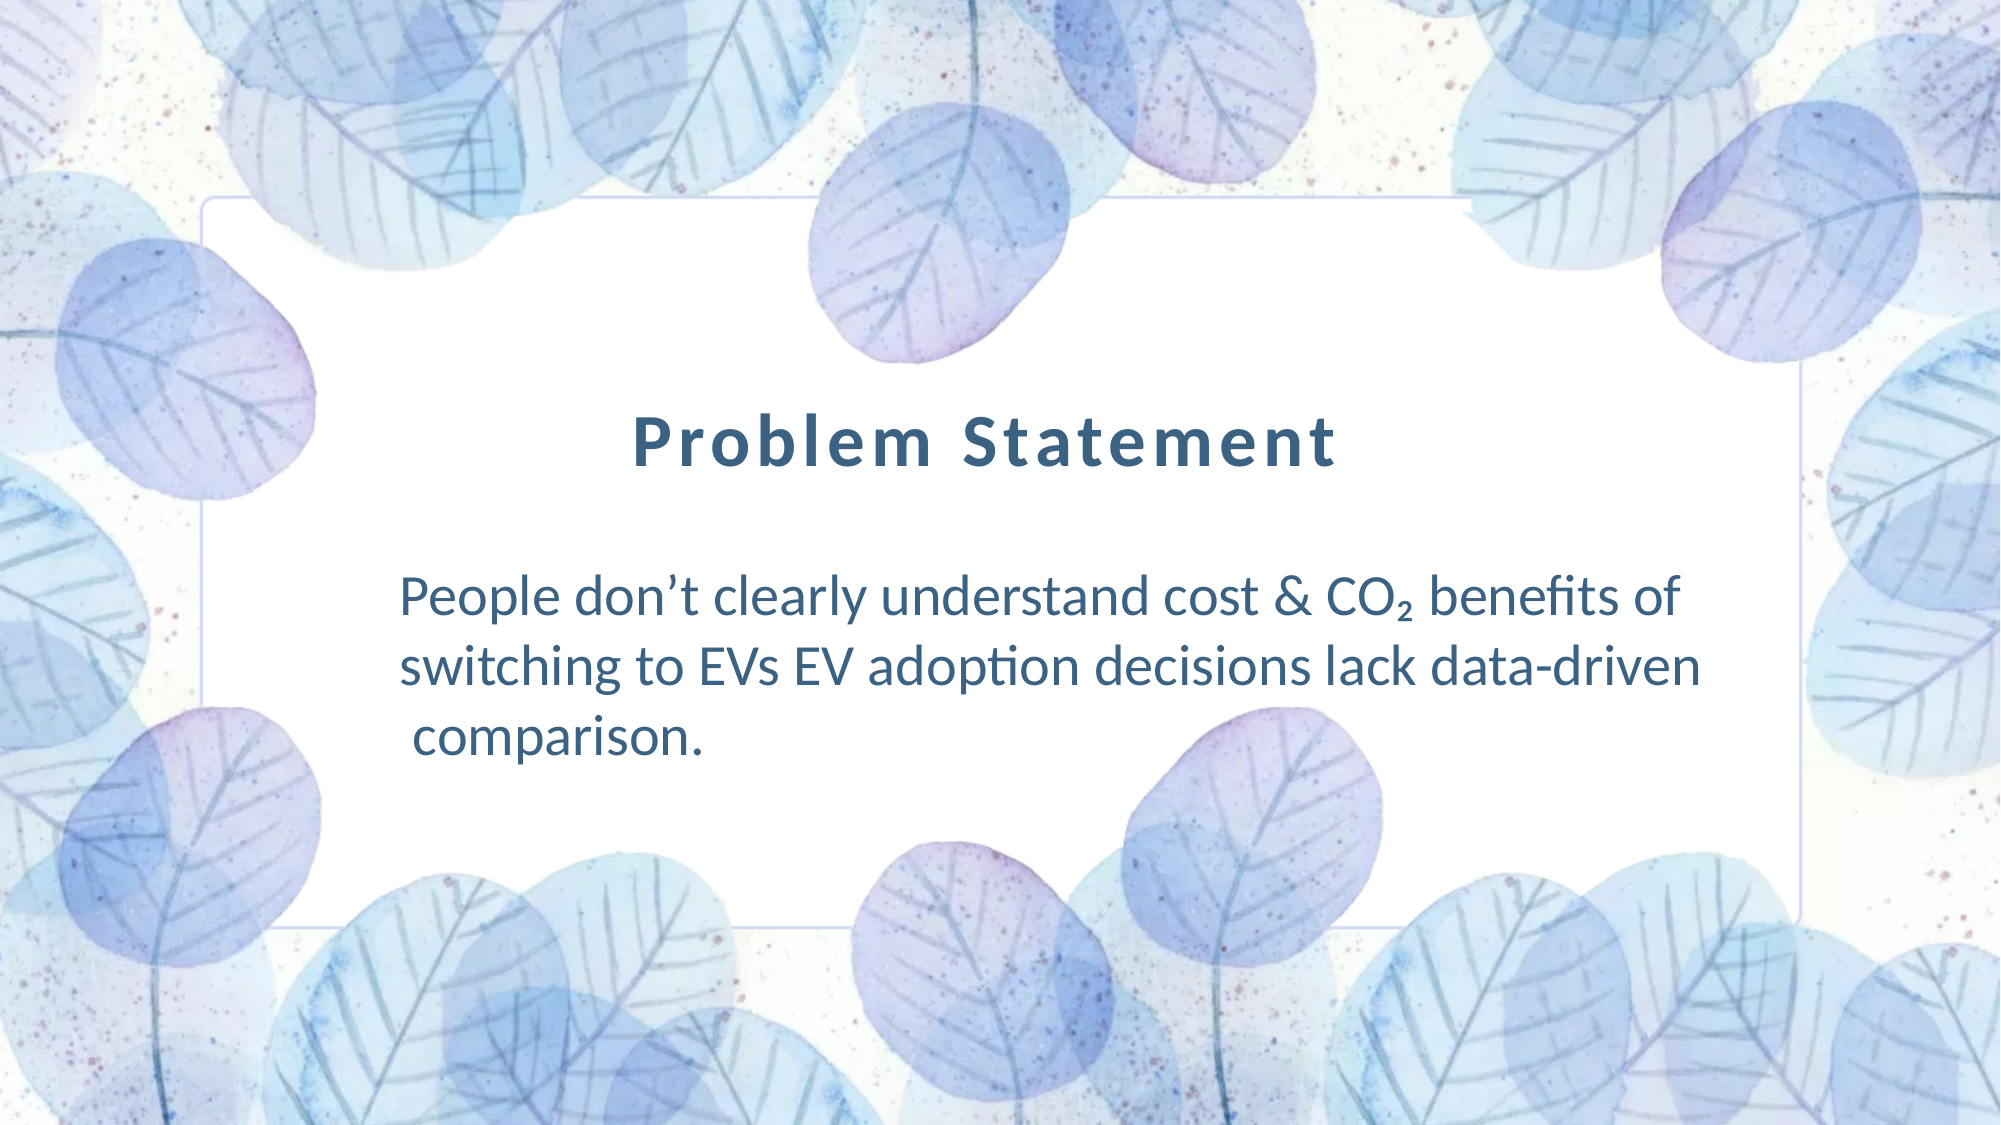

Problem Statement
People don’t clearly understand cost & CO₂ benefits of
switching to EVs EV adoption decisions lack data-driven
 comparison.